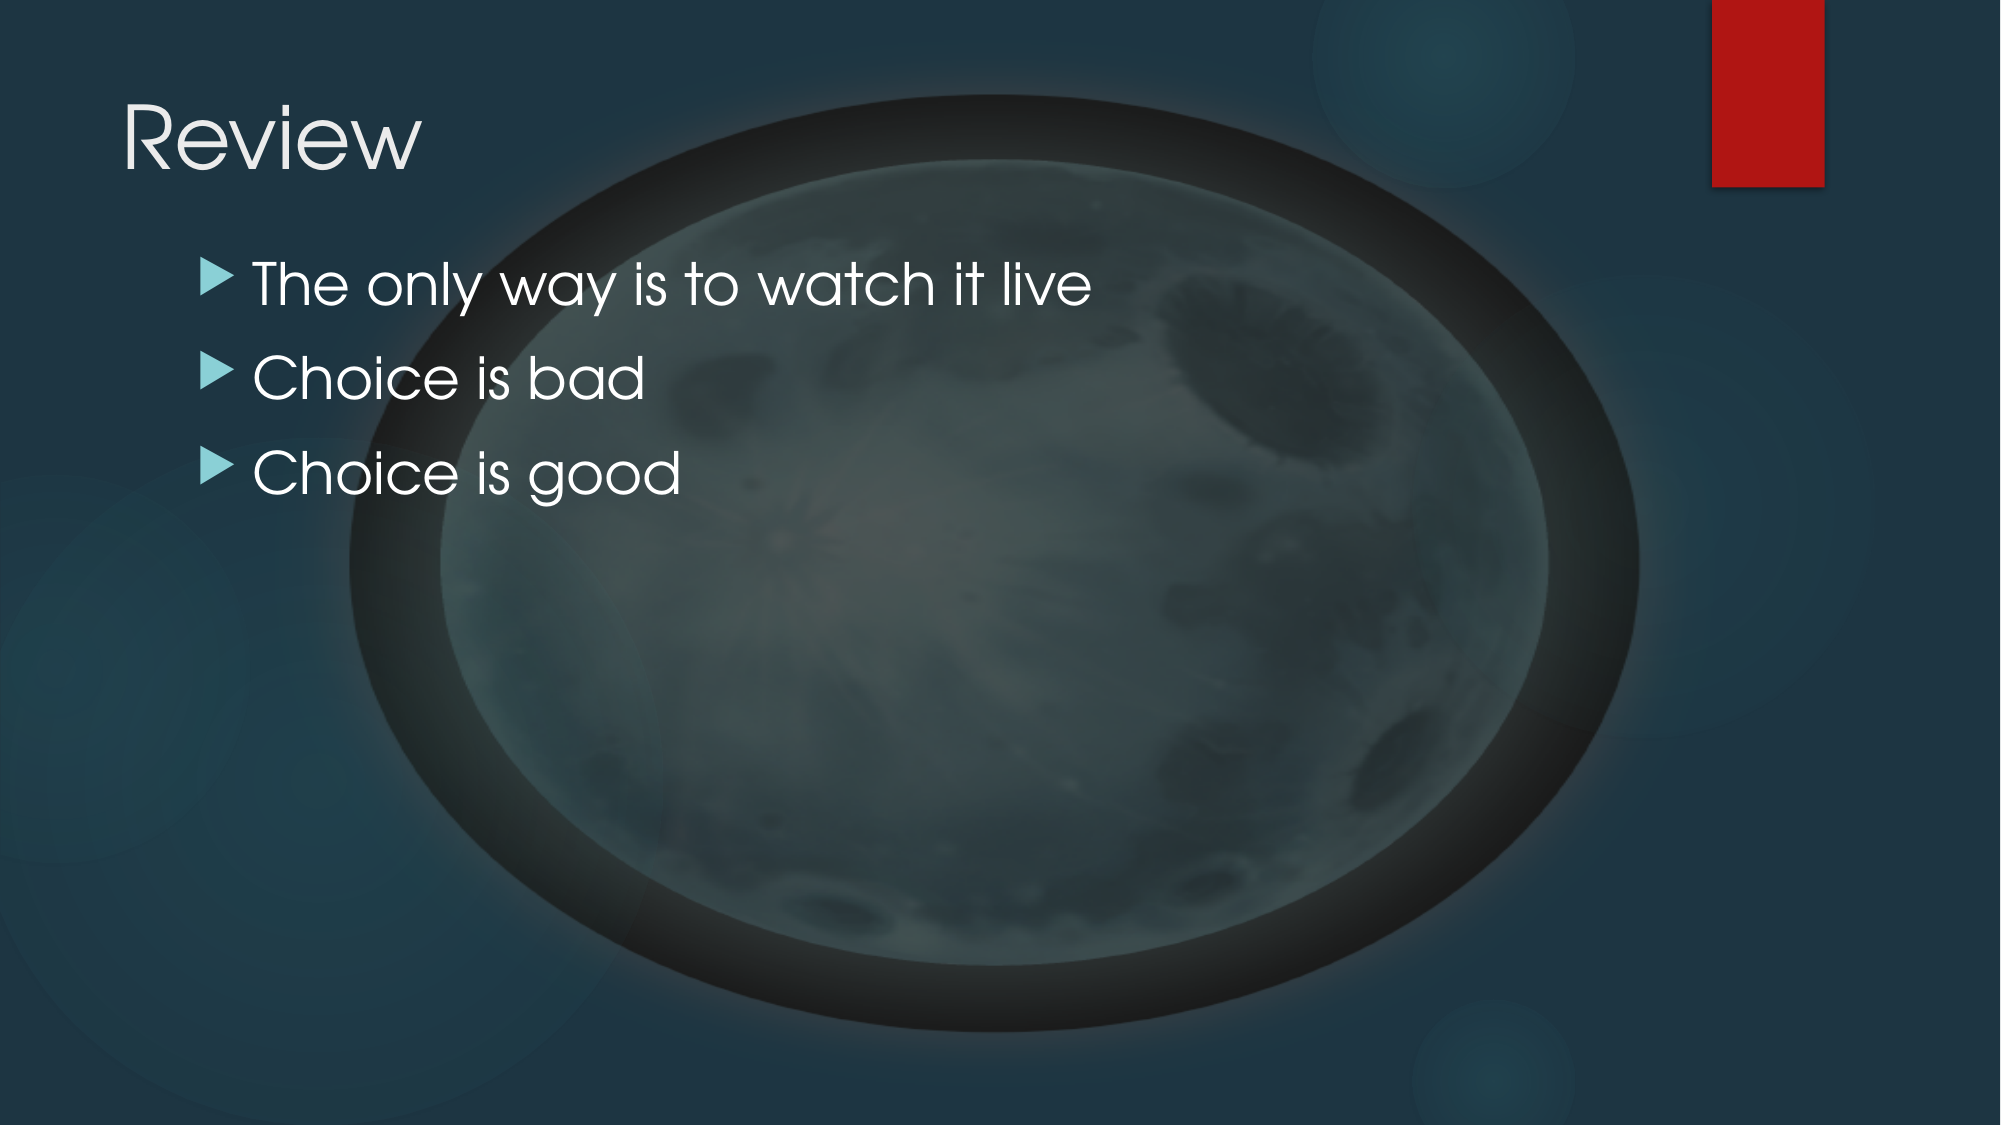

# Review
The only way is to watch it live
Choice is bad
Choice is good